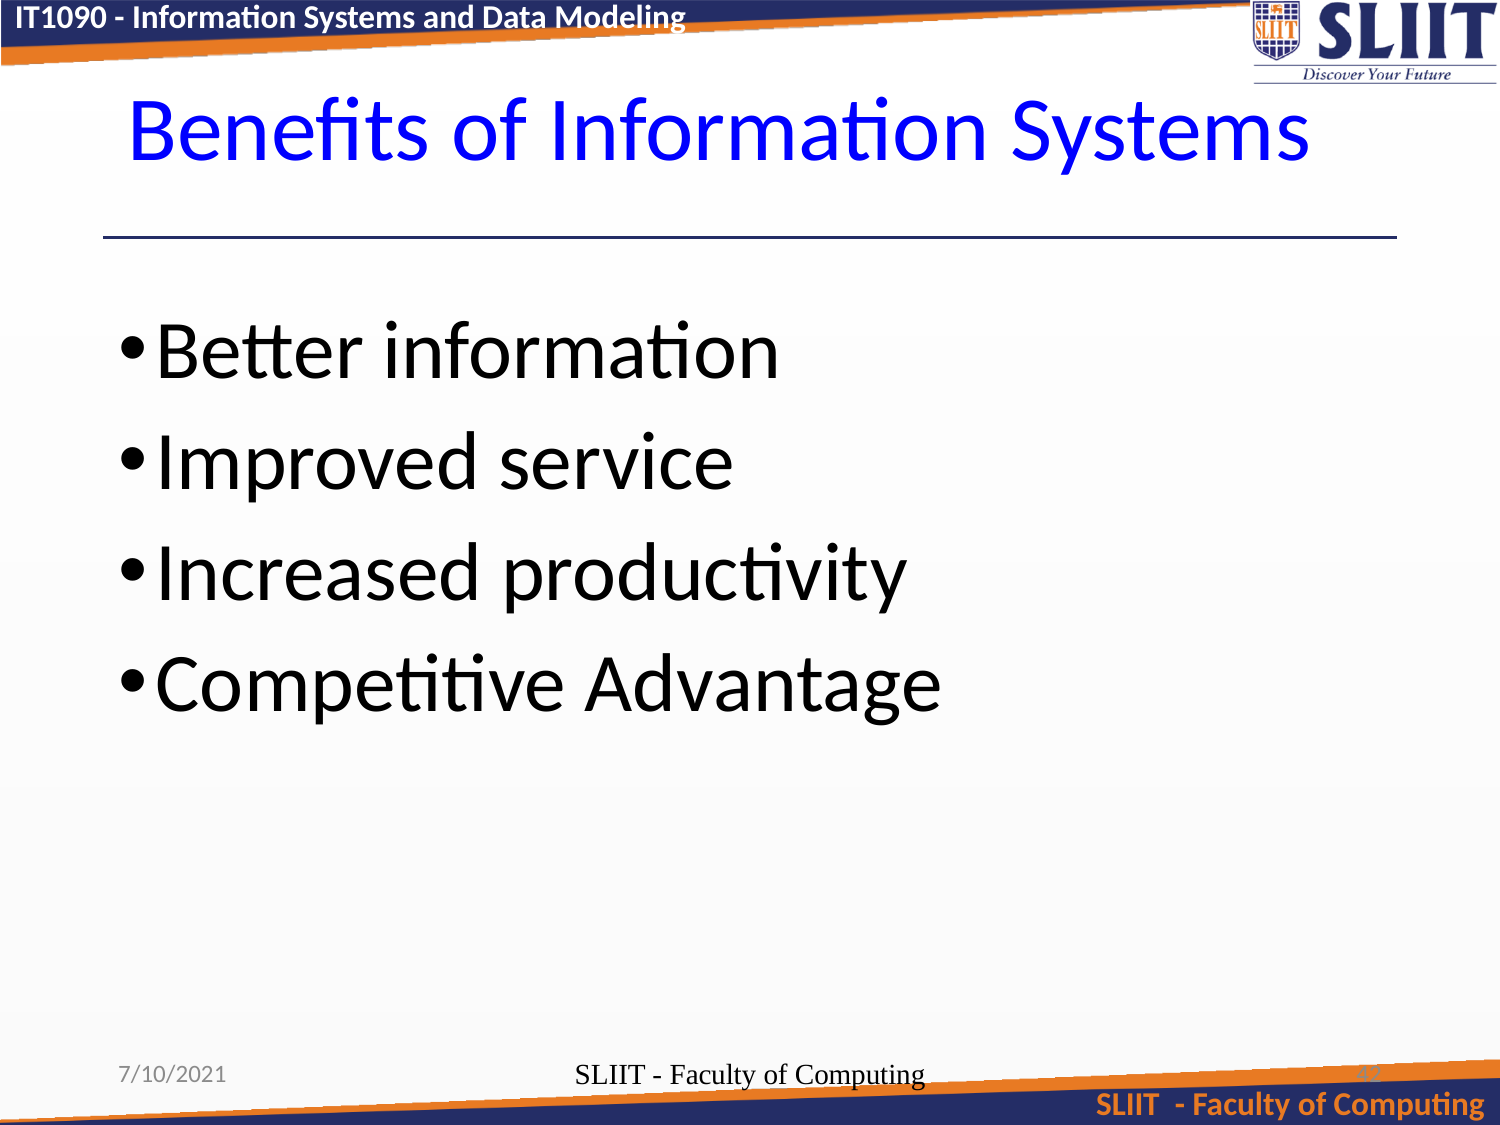

# Benefits of Information Systems
Better information
Improved service
Increased productivity
Competitive Advantage
7/10/2021
SLIIT - Faculty of Computing
42